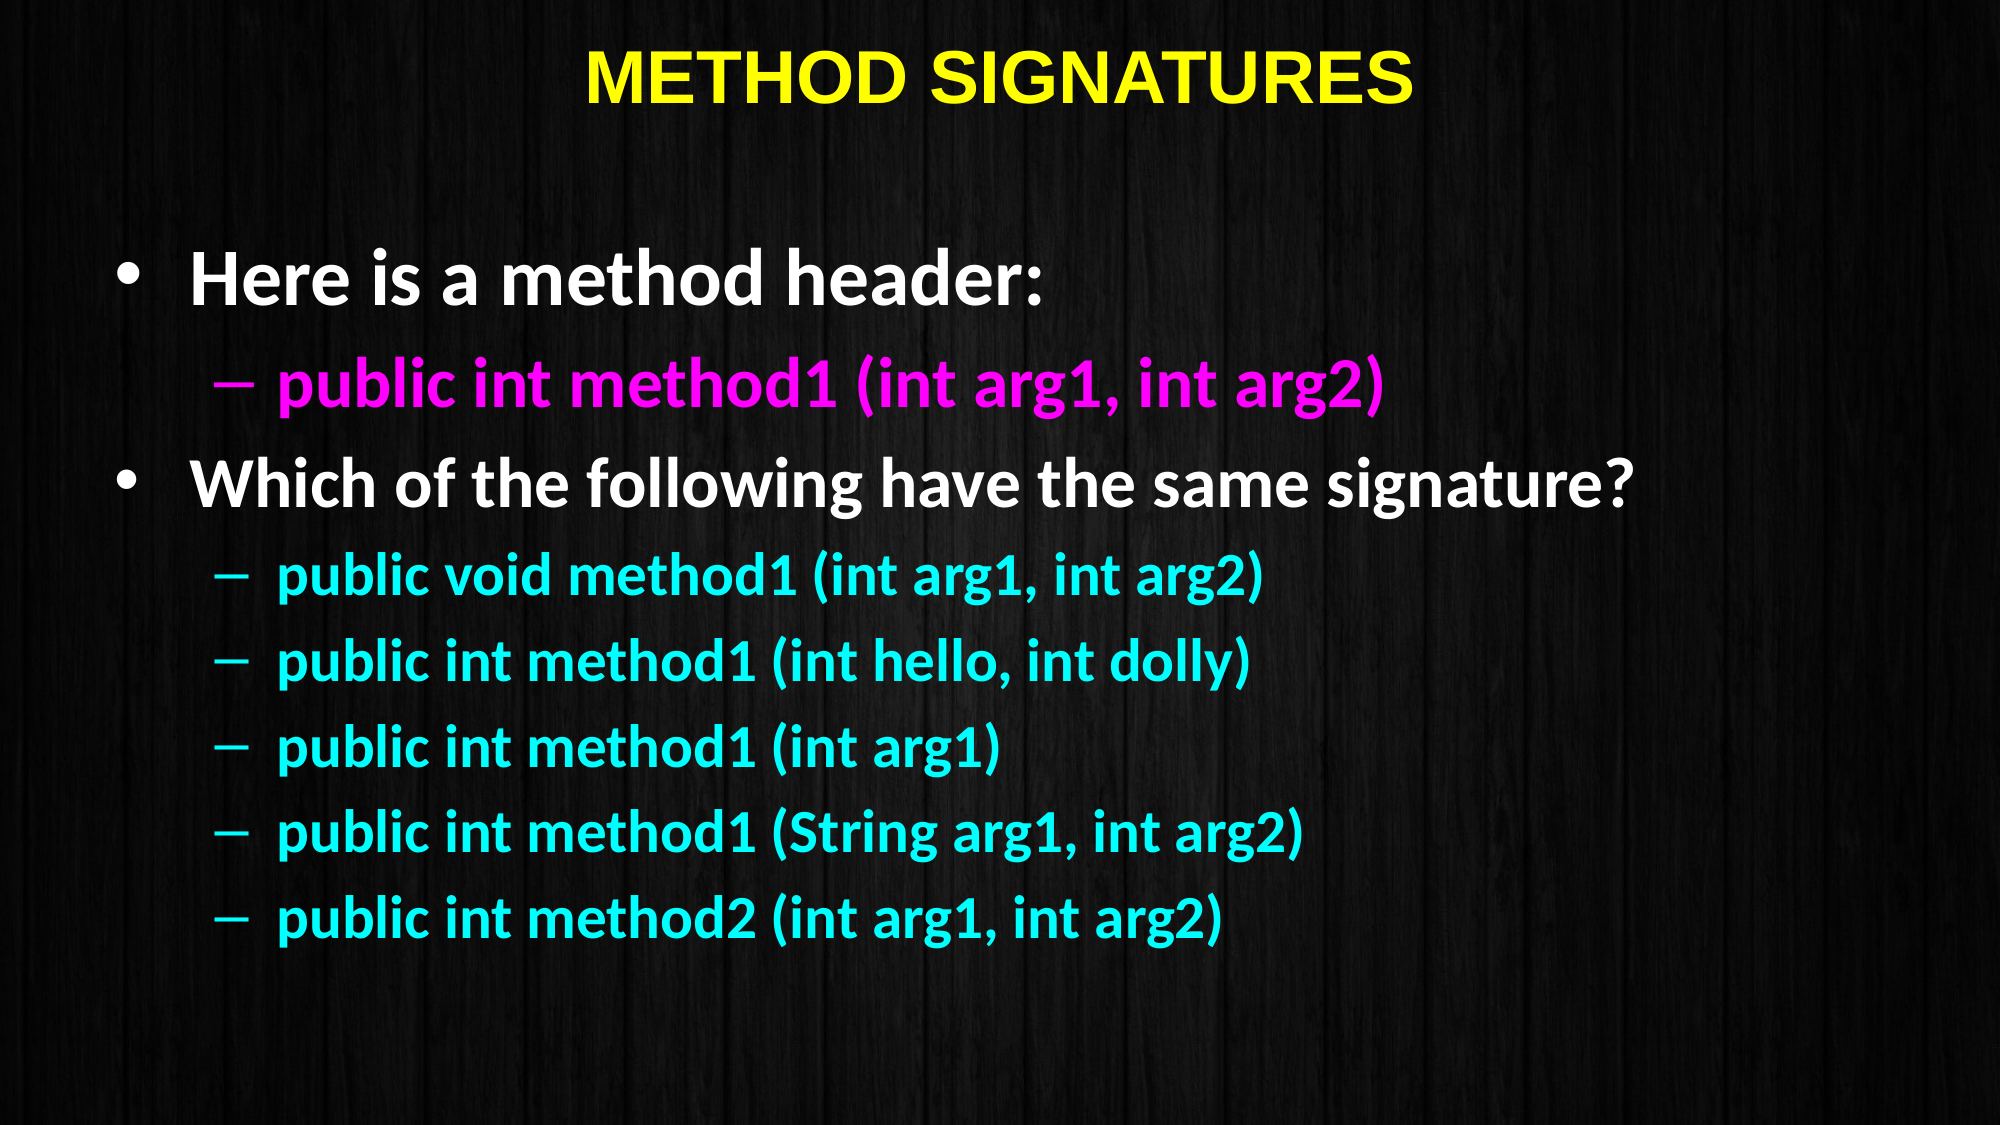

# Method signatures
Here is a method header:
public int method1 (int arg1, int arg2)
Which of the following have the same signature?
public void method1 (int arg1, int arg2)
public int method1 (int hello, int dolly)
public int method1 (int arg1)
public int method1 (String arg1, int arg2)
public int method2 (int arg1, int arg2)